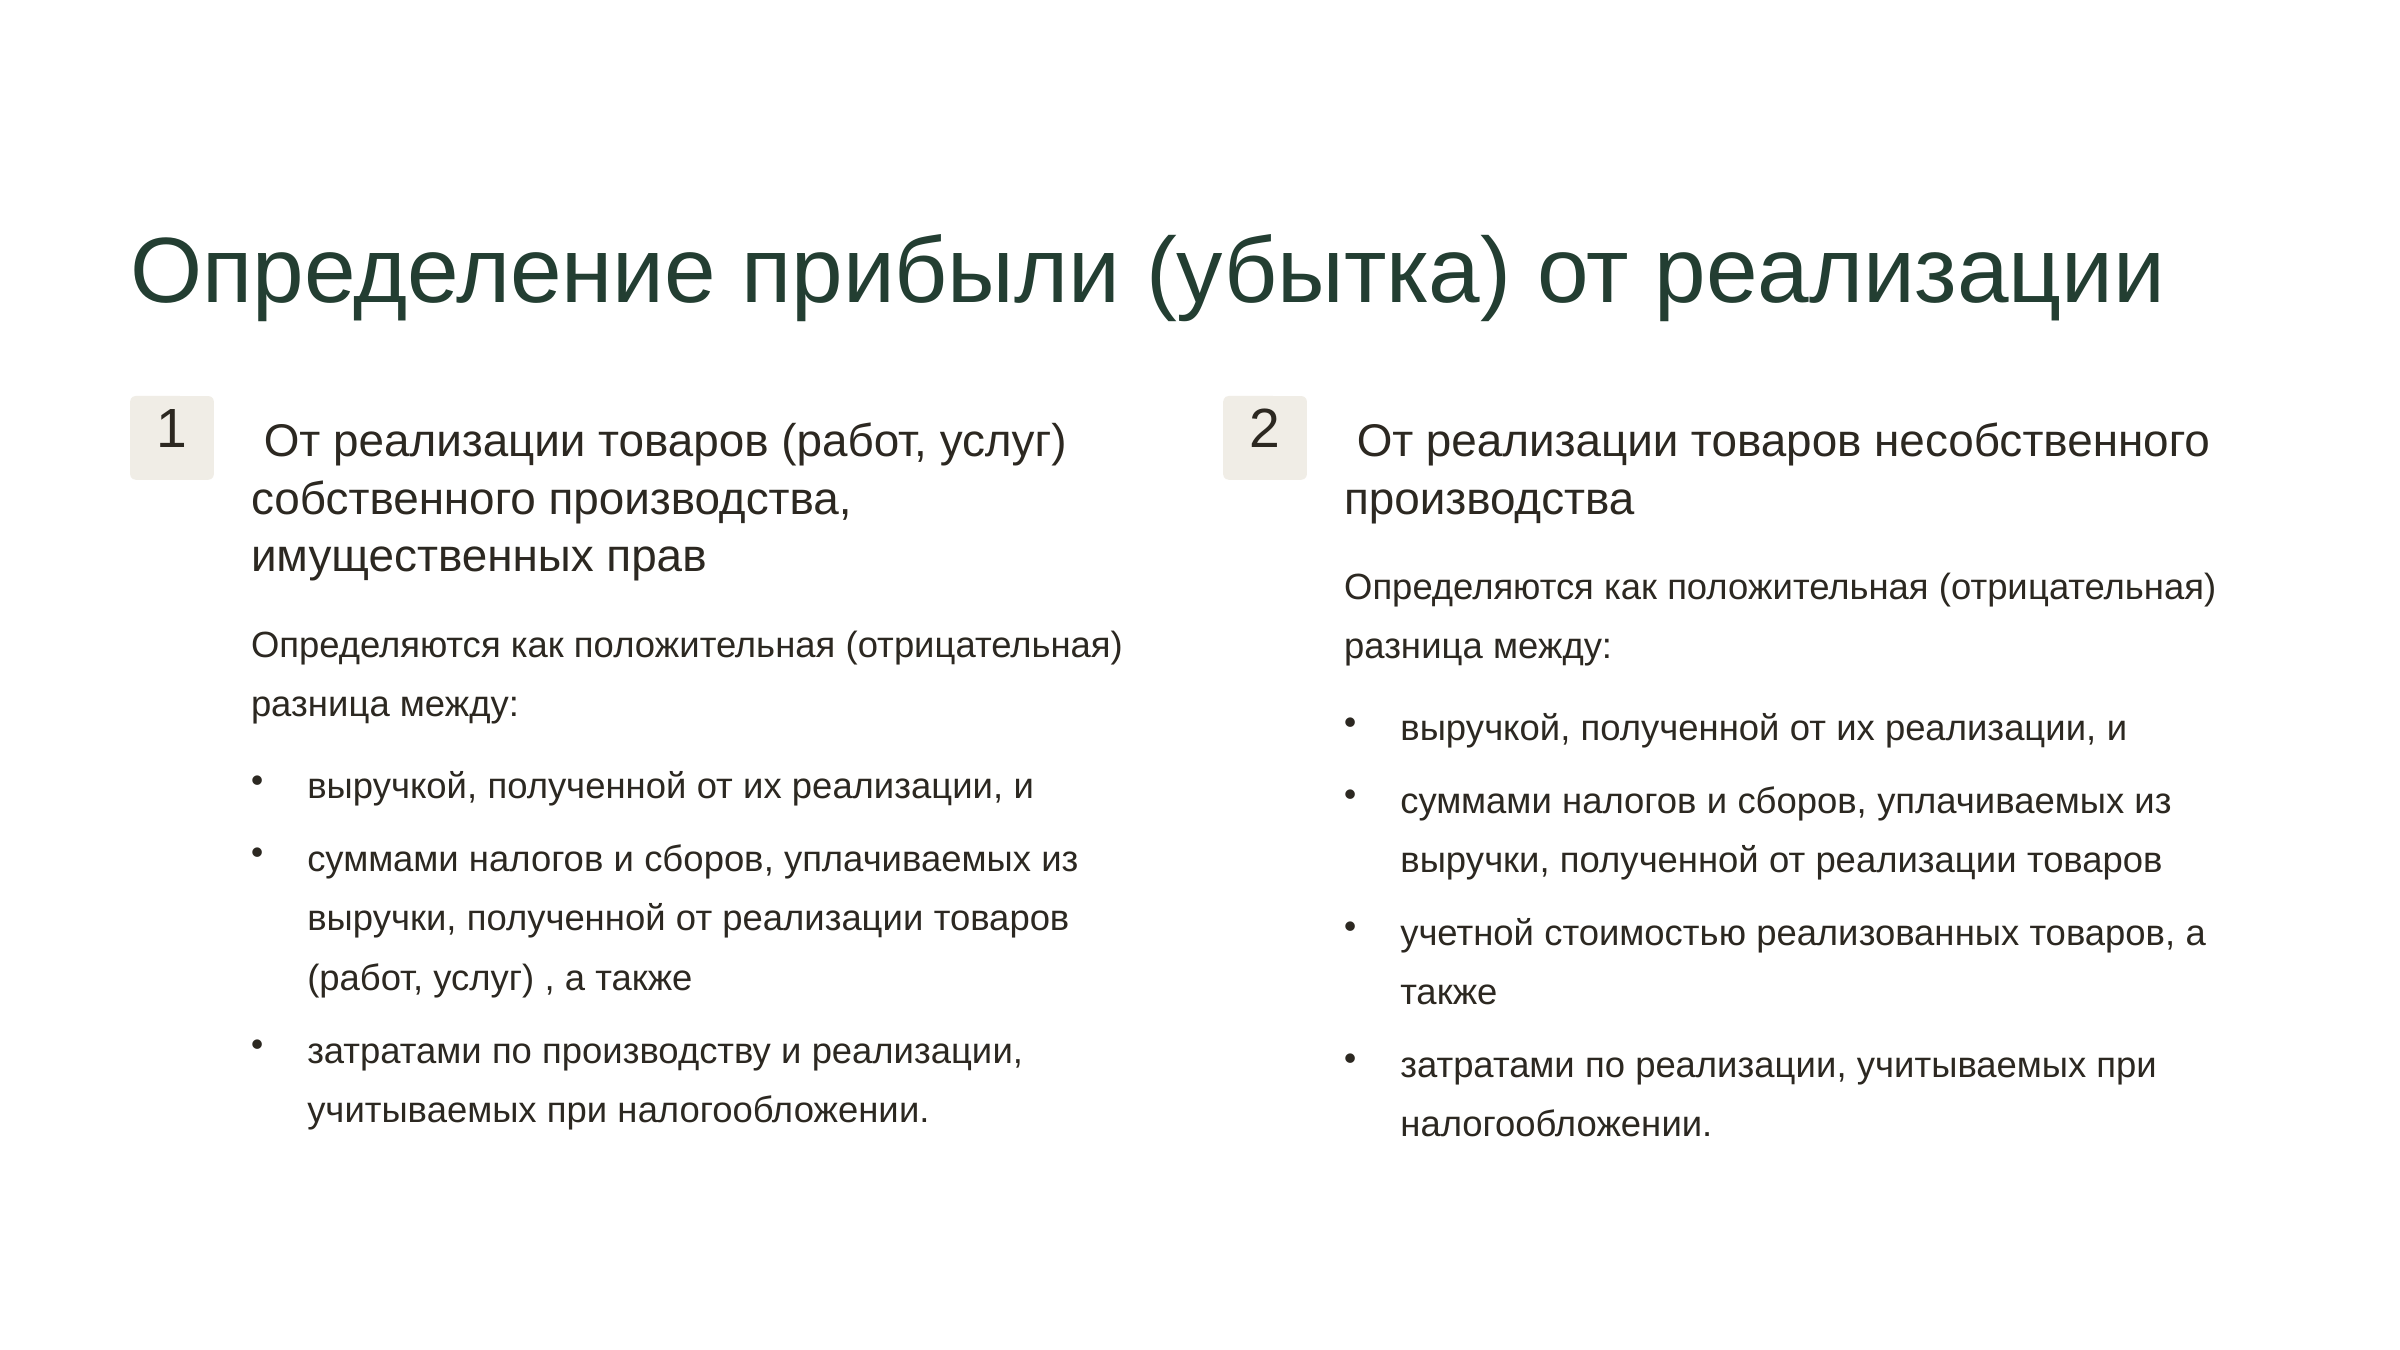

Определение прибыли (убытка) от реализации

1
2
 От реализации товаров (работ, услуг) собственного производства, имущественных прав
 От реализации товаров несобственного производства
Определяются как положительная (отрицательная) разница между:
Определяются как положительная (отрицательная) разница между:
выручкой, полученной от их реализации, и
выручкой, полученной от их реализации, и
суммами налогов и сборов, уплачиваемых из выручки, полученной от реализации товаров
суммами налогов и сборов, уплачиваемых из выручки, полученной от реализации товаров (работ, услуг) , а также
учетной стоимостью реализованных товаров, а также
затратами по производству и реализации, учитываемых при налогообложении.
затратами по реализации, учитываемых при налогообложении.